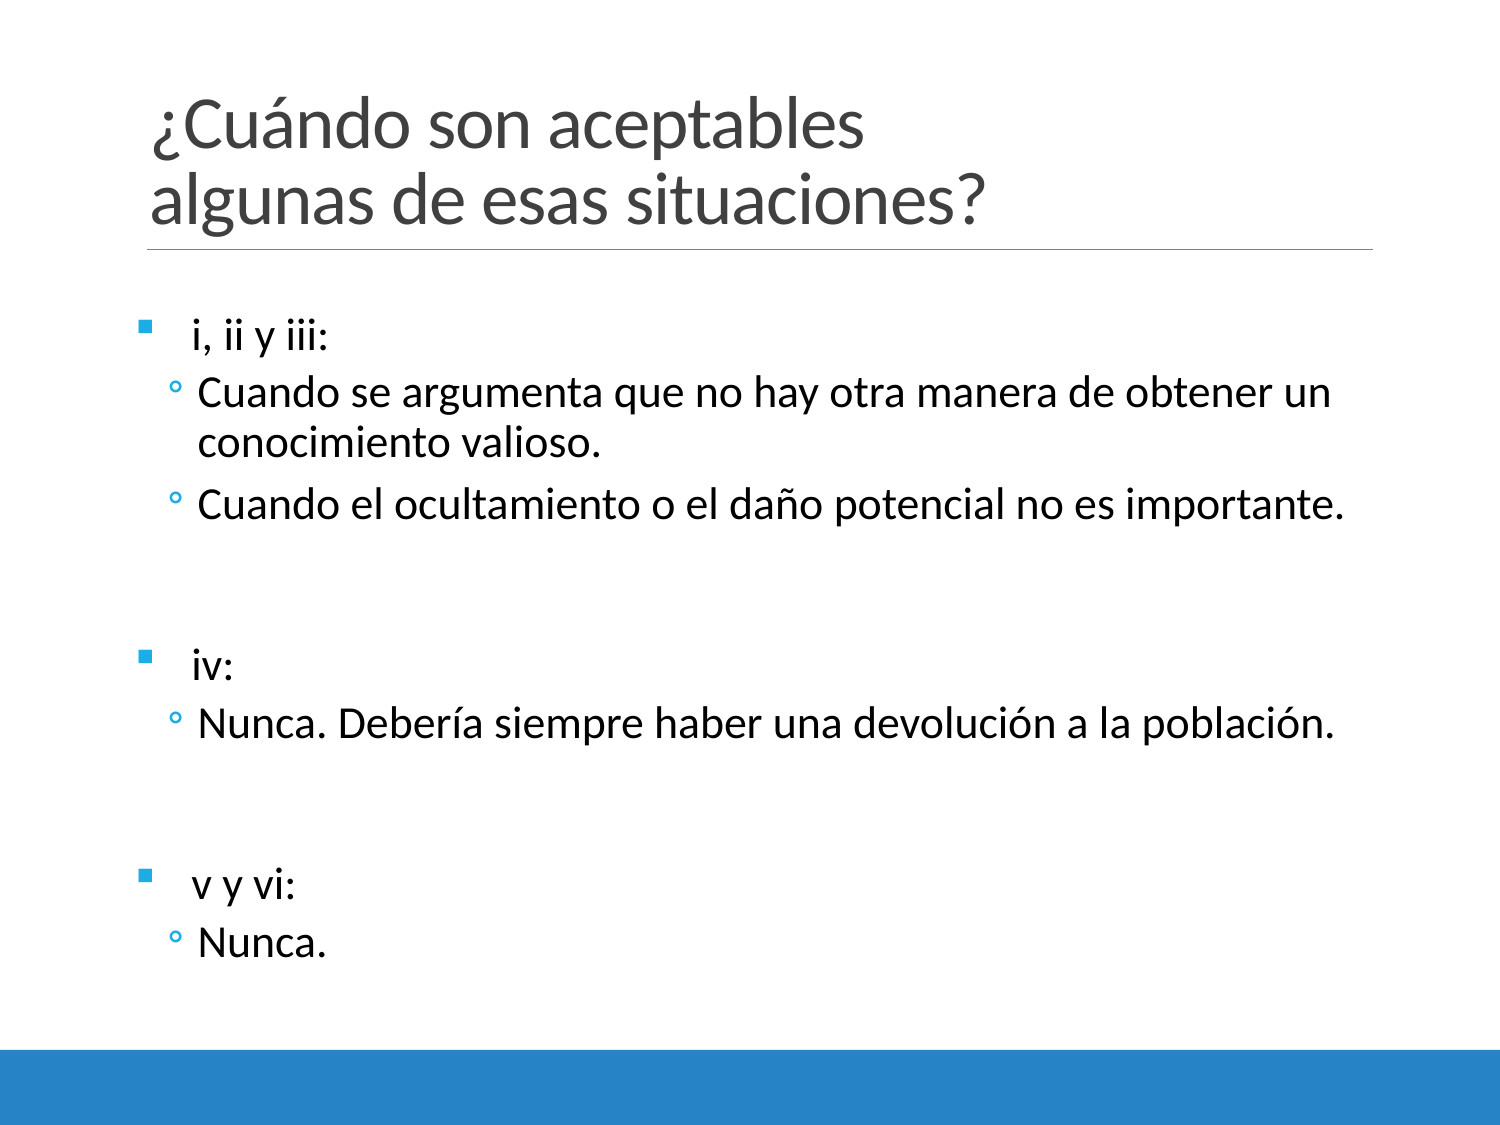

# ¿Cuándo son aceptables algunas de esas situaciones?
i, ii y iii:
Cuando se argumenta que no hay otra manera de obtener un conocimiento valioso.
Cuando el ocultamiento o el daño potencial no es importante.

iv:
Nunca. Debería siempre haber una devolución a la población.

v y vi:
Nunca.